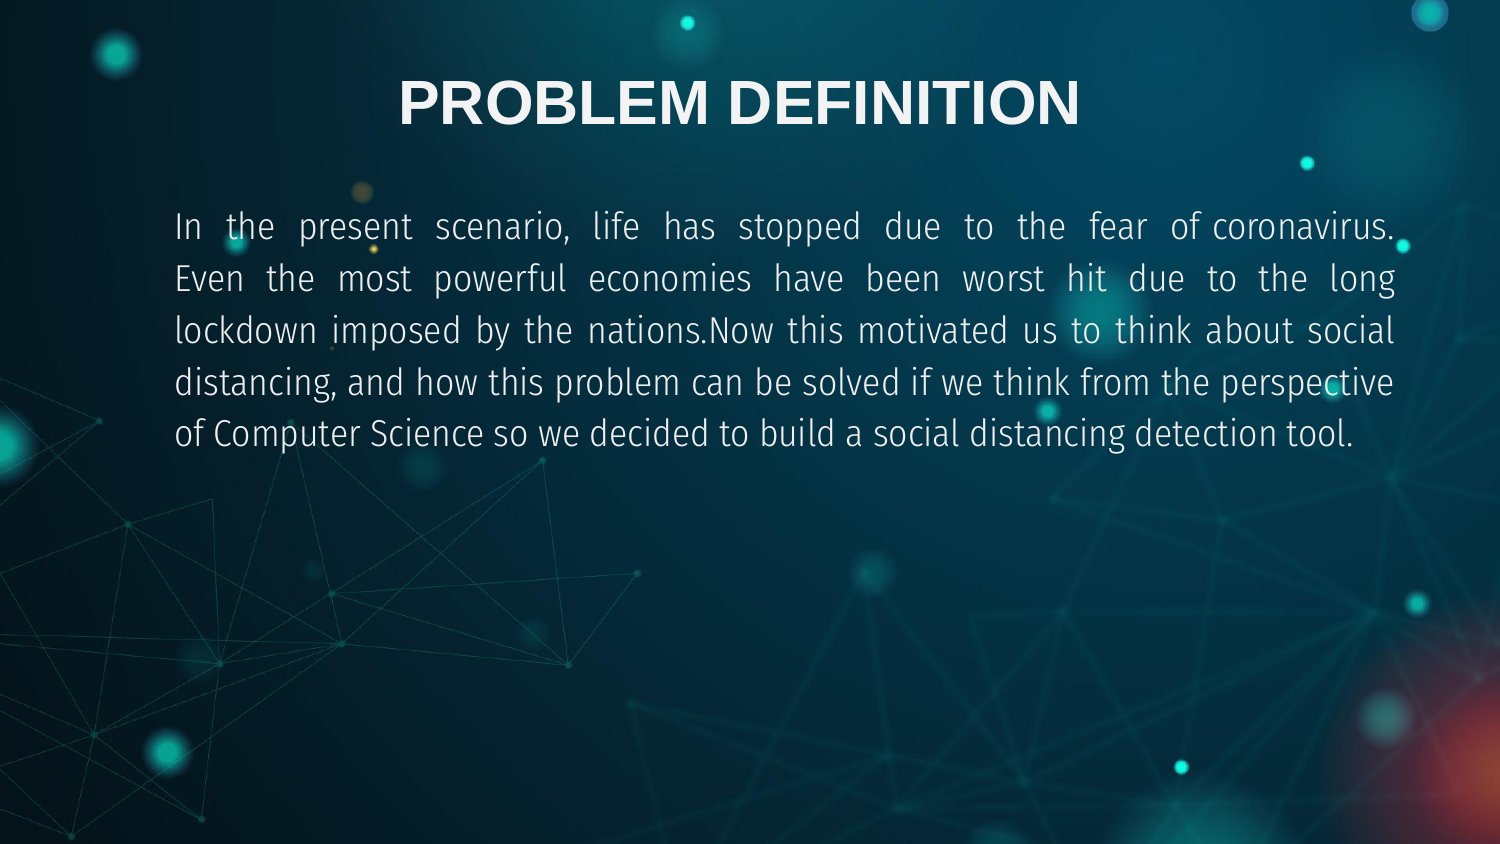

PROBLEM DEFINITION

In  the  present  scenario,  life  has  stopped  due  to  the  fear  of coronavirus.
Even the most powerful economies have been worst hit due to the long lockdown imposed by the nations.Now this motivated us to think about social distancing, and how this problem can be solved if we think from the perspective of Computer Science so we decided to build a social distancing detection tool.